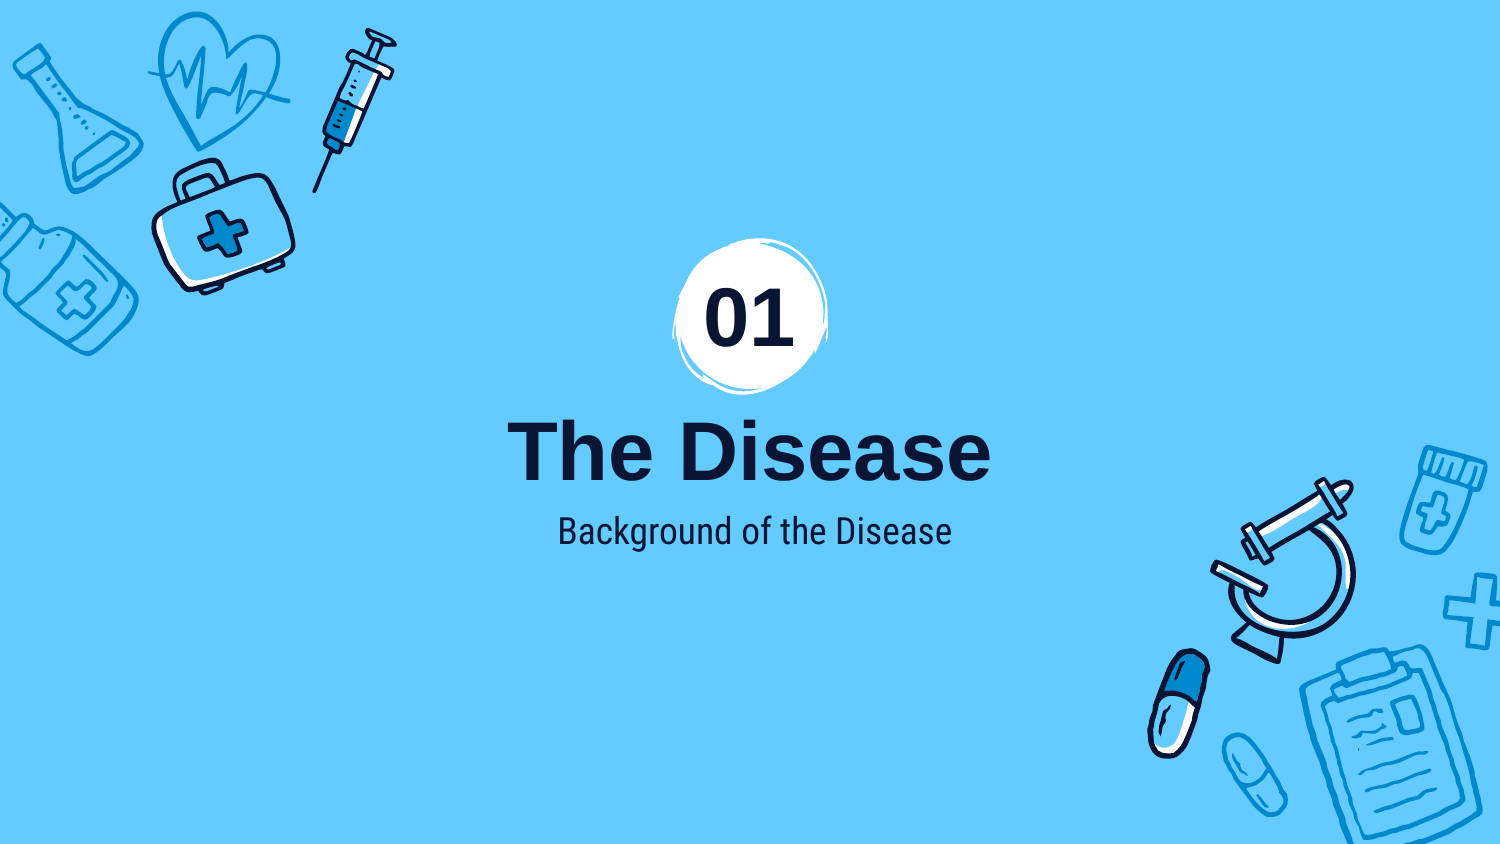

01
# The Disease
Background of the Disease